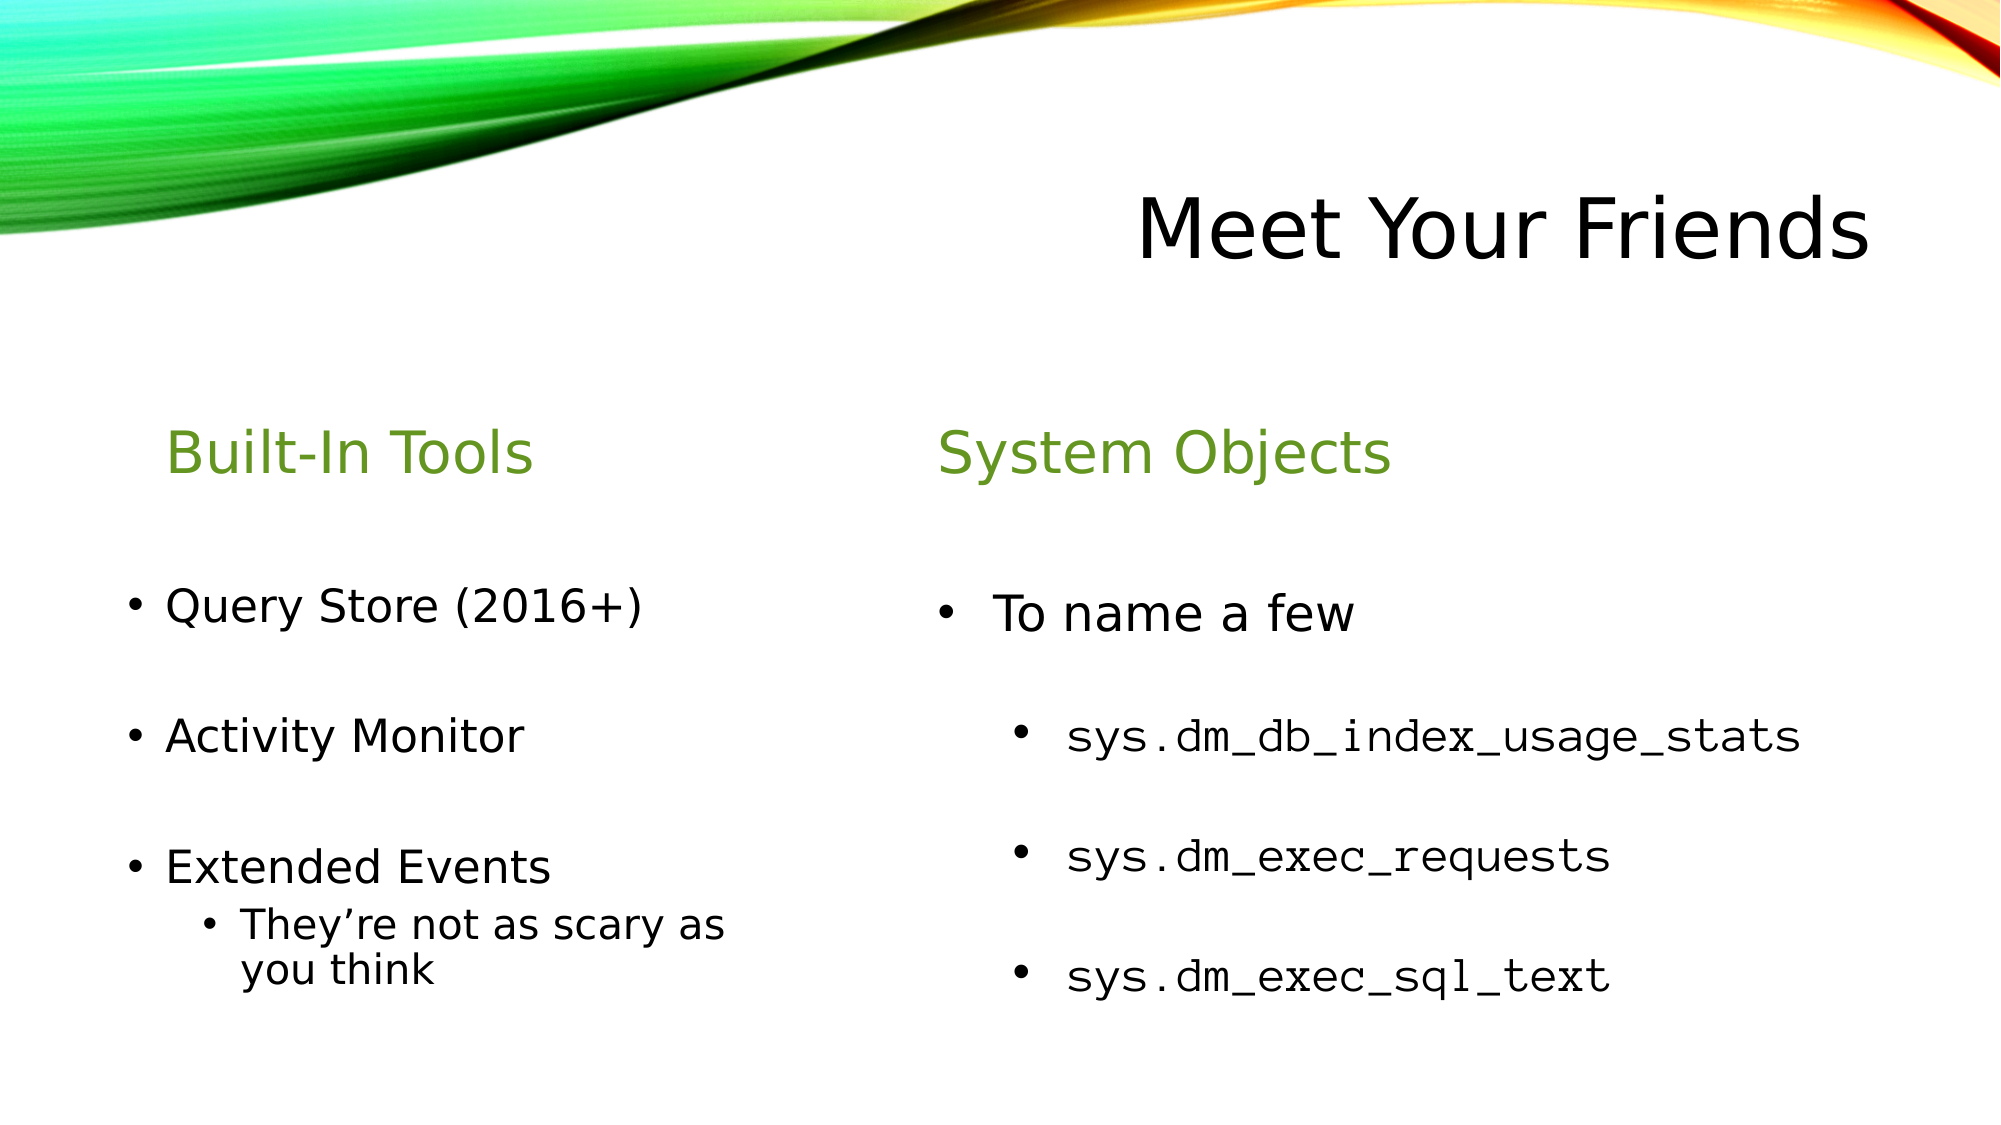

# Meet Your Friends
Built-In Tools
System Objects
Query Store (2016+)
Activity Monitor
Extended Events
They’re not as scary as you think
To name a few
sys.dm_db_index_usage_stats
sys.dm_exec_requests
sys.dm_exec_sql_text